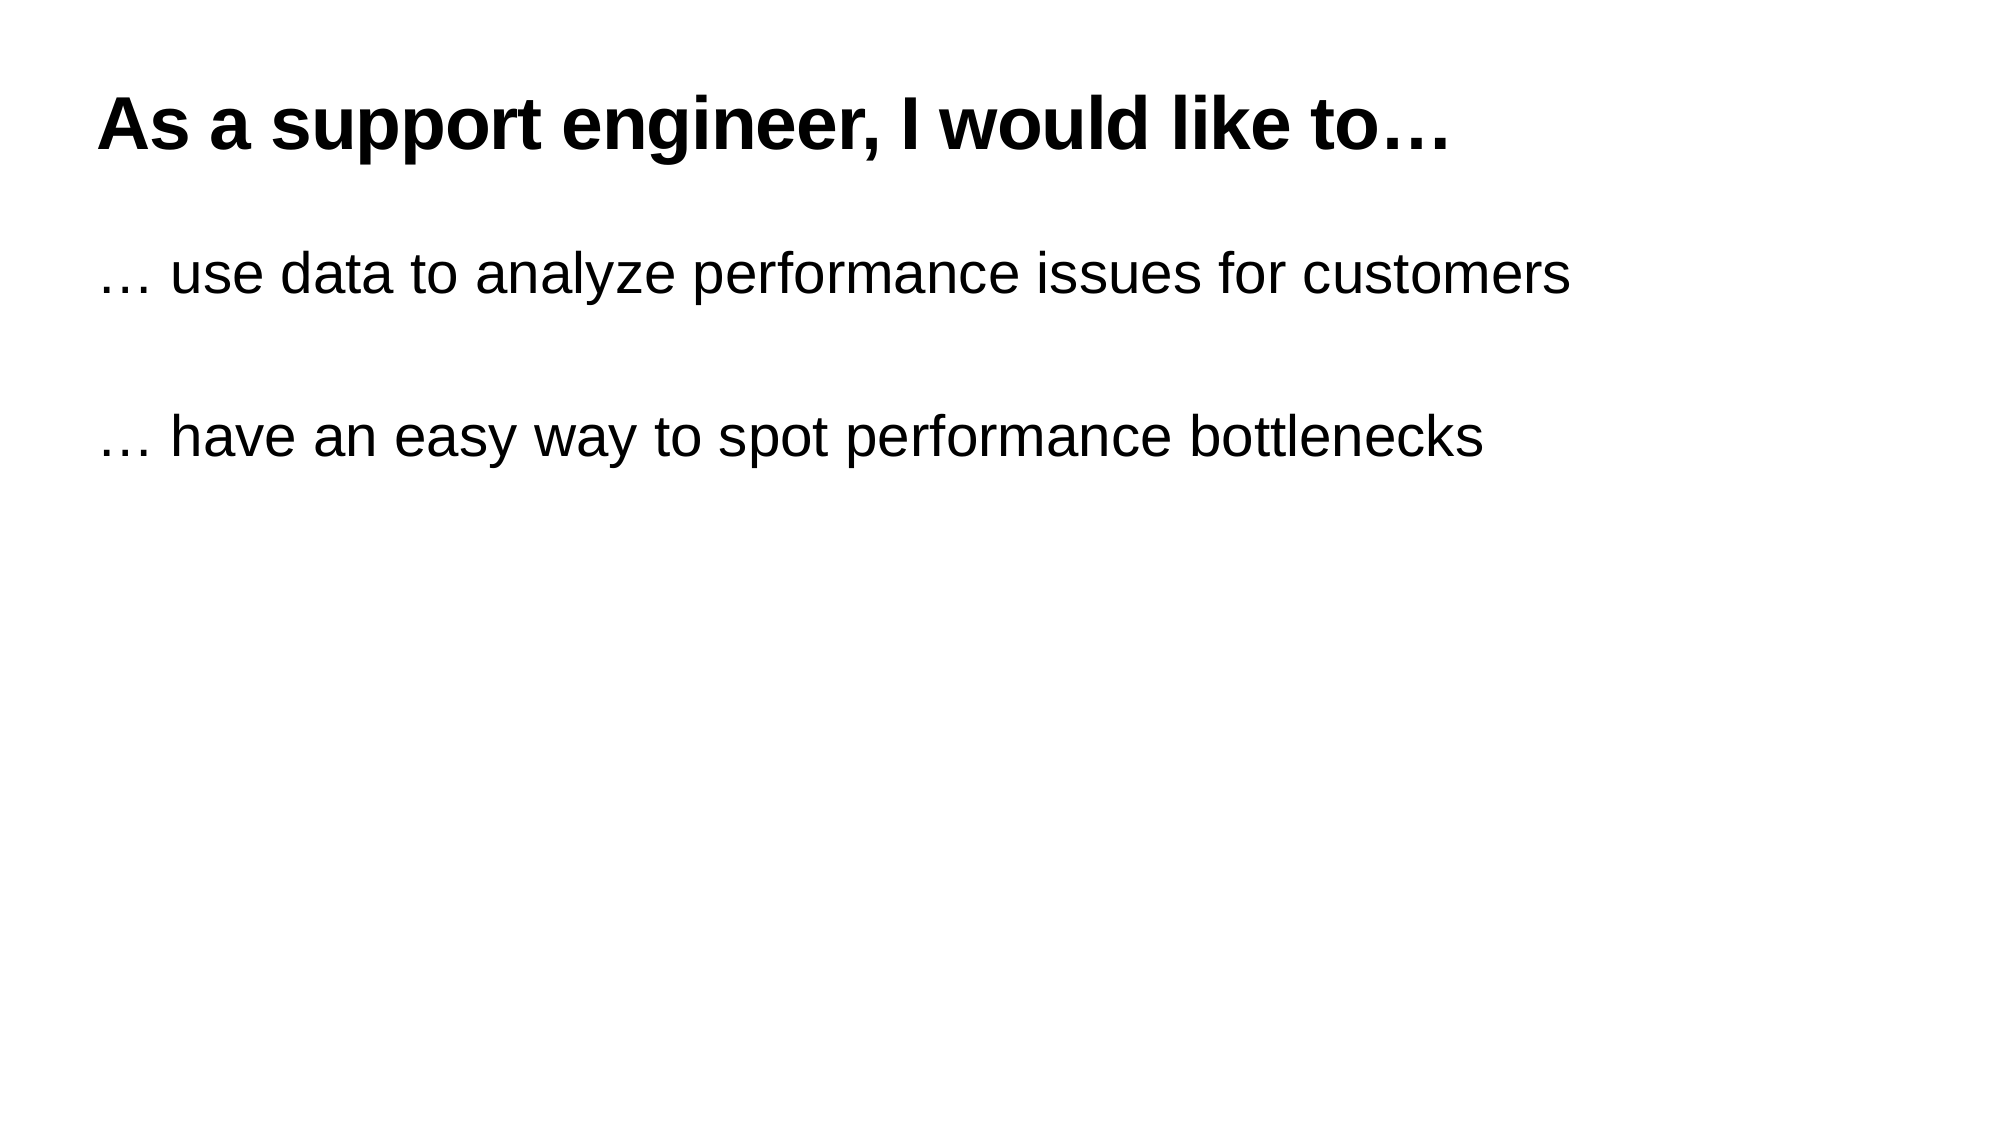

# As a support engineer, I would like to…
… use data to analyze performance issues for customers

… have an easy way to spot performance bottlenecks